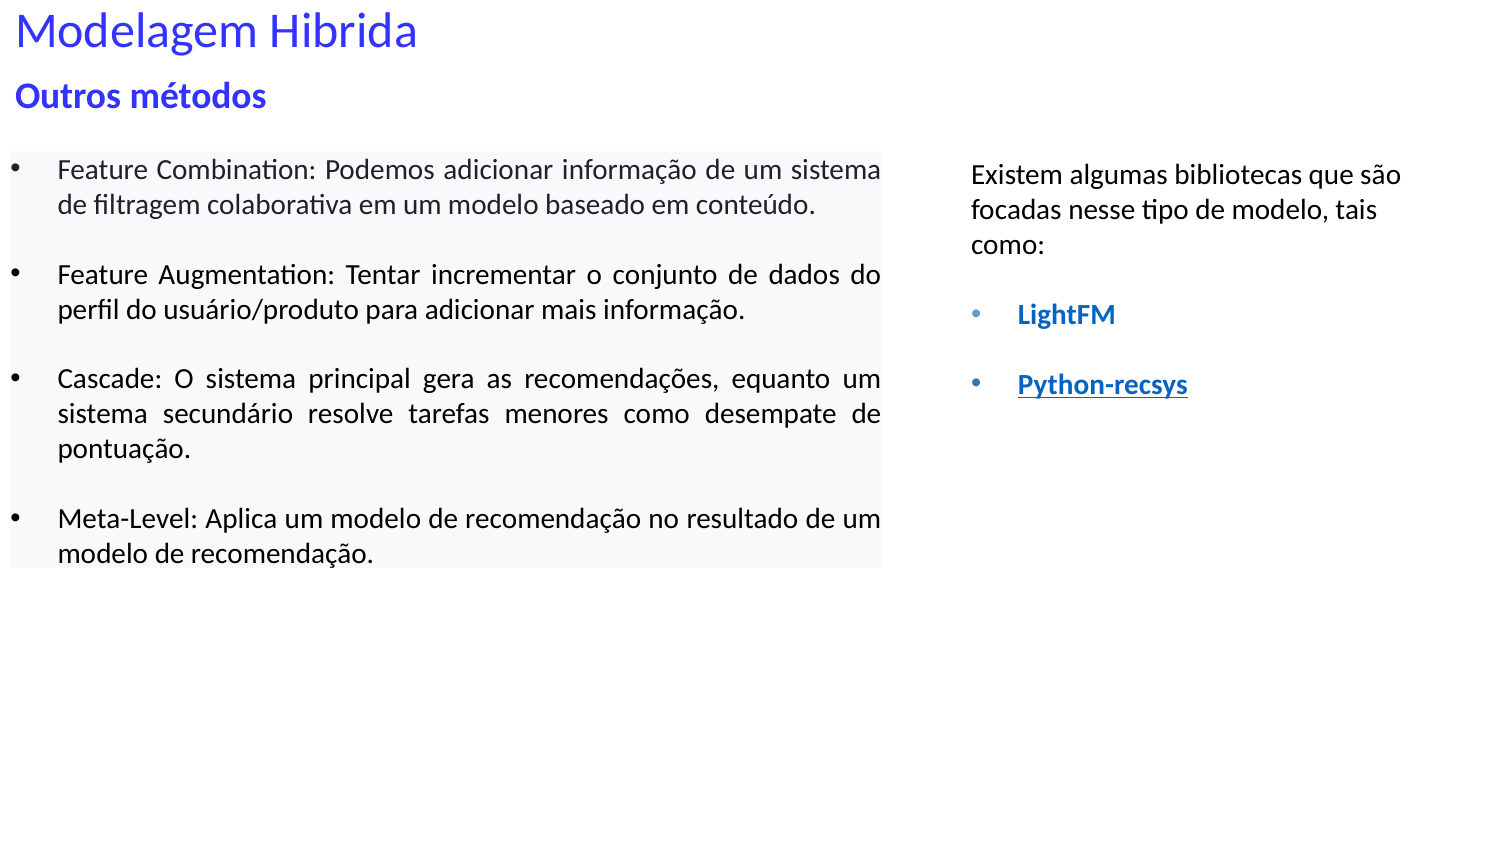

Outros métodos
# Modelagem Hibrida
Existem algumas bibliotecas que são focadas nesse tipo de modelo, tais como:

LightFM

Python-recsys
Feature Combination: Podemos adicionar informação de um sistema de filtragem colaborativa em um modelo baseado em conteúdo.

Feature Augmentation: Tentar incrementar o conjunto de dados do perfil do usuário/produto para adicionar mais informação.

Cascade: O sistema principal gera as recomendações, equanto um sistema secundário resolve tarefas menores como desempate de pontuação.

Meta-Level: Aplica um modelo de recomendação no resultado de um modelo de recomendação.